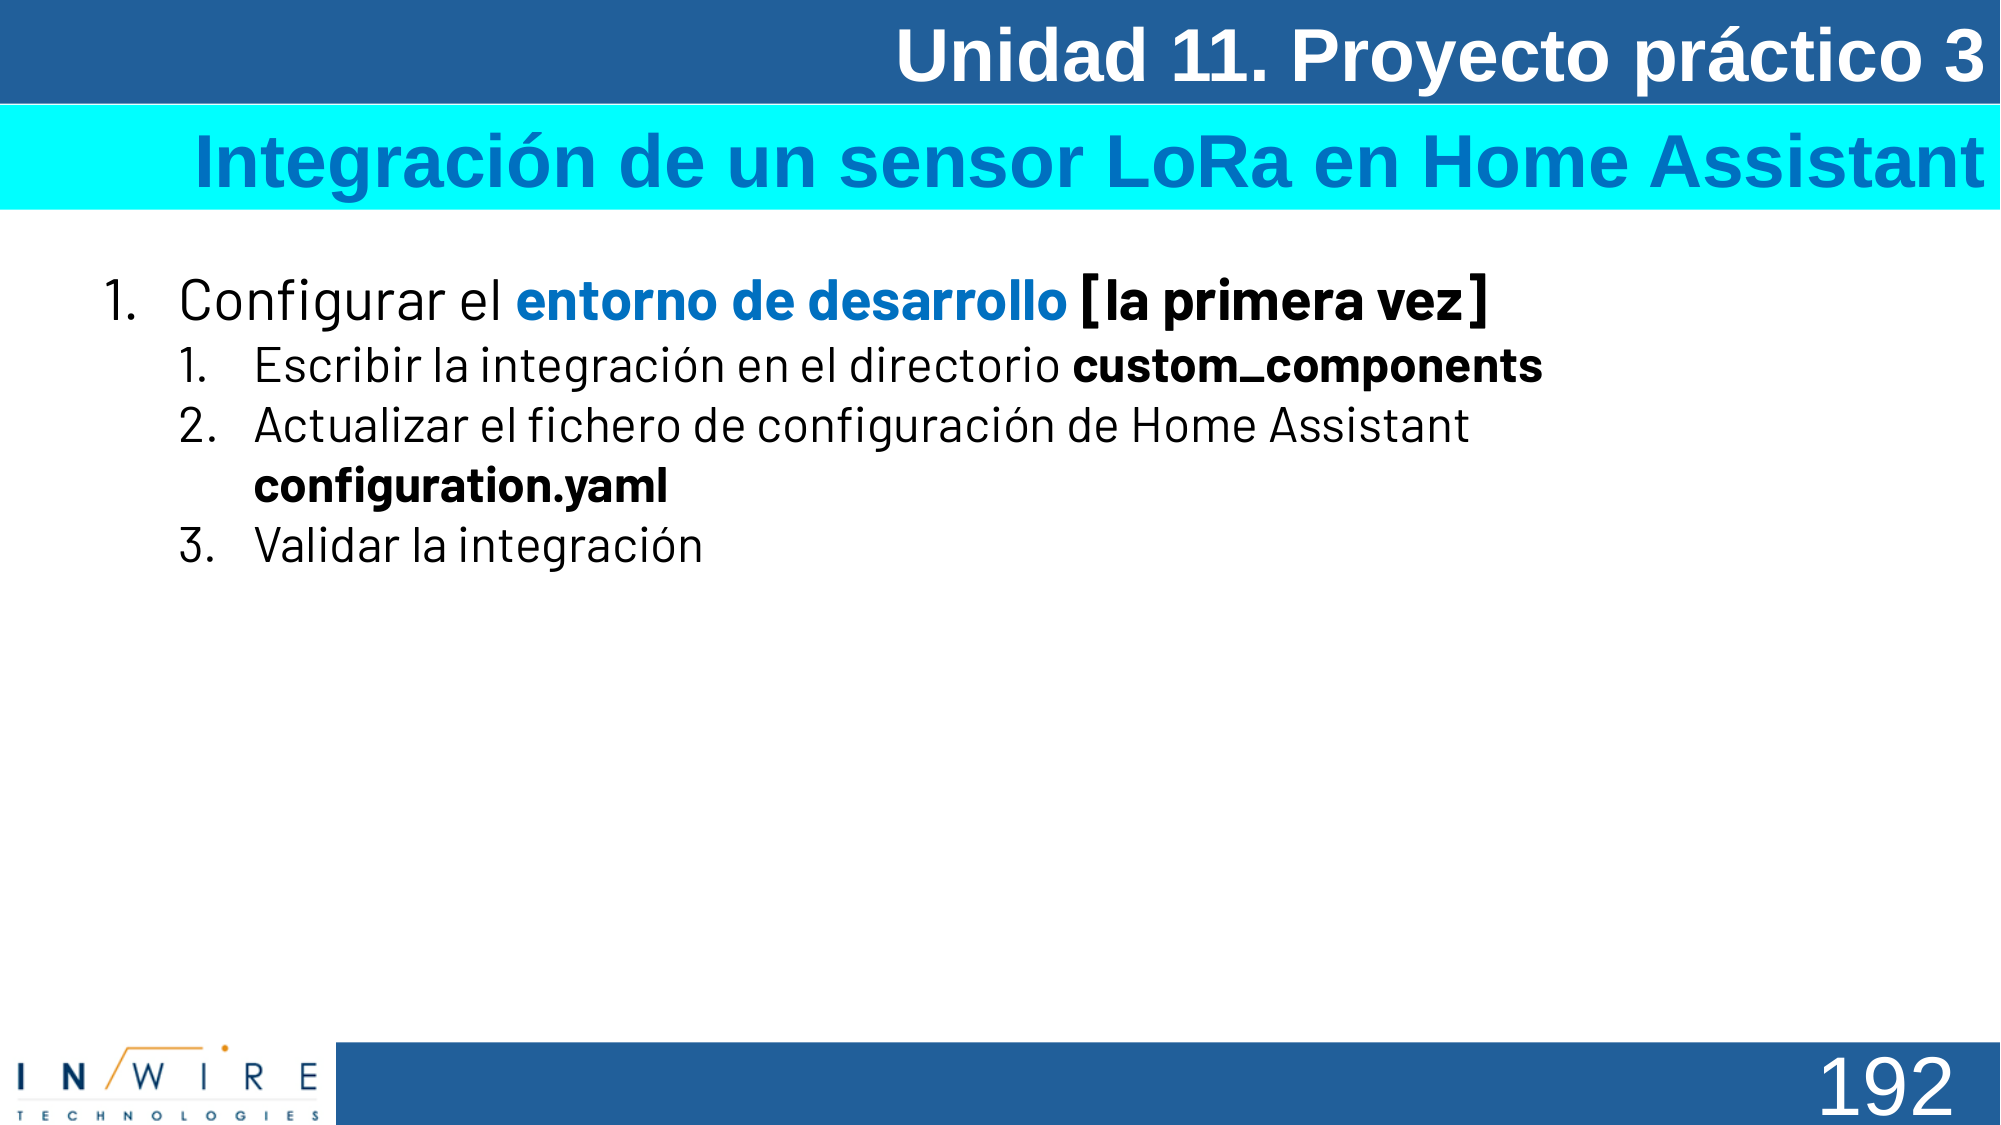

Unidad 11. Proyecto práctico 3
# Día 1
Integración de un sensor LoRa en Home Assistant
Configurar el entorno de desarrollo [la primera vez]
Escribir la integración en el directorio custom_components
Actualizar el fichero de configuración de Home Assistant configuration.yaml
Validar la integración